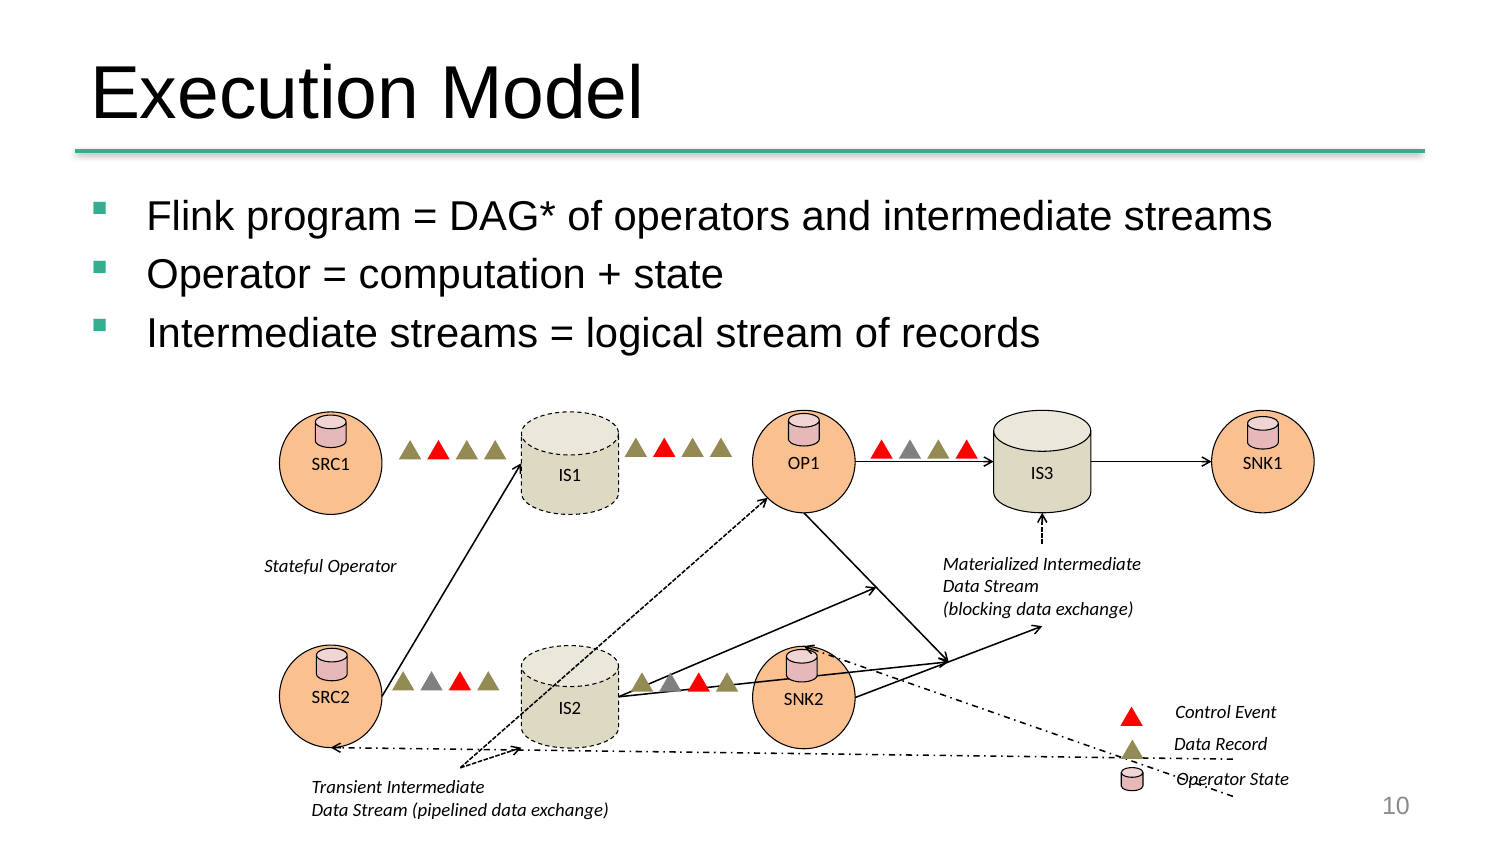

# Execution Model
Flink program = DAG* of operators and intermediate streams
Operator = computation + state
Intermediate streams = logical stream of records

IS3
SNK1
OP1
SRC1
IS1

Materialized Intermediate
Data Stream
(blocking data exchange)
Stateful Operator
SRC2
IS2
SNK2

Control Event

Data Record

Operator State

Transient Intermediate
Data Stream (pipelined data exchange)
10